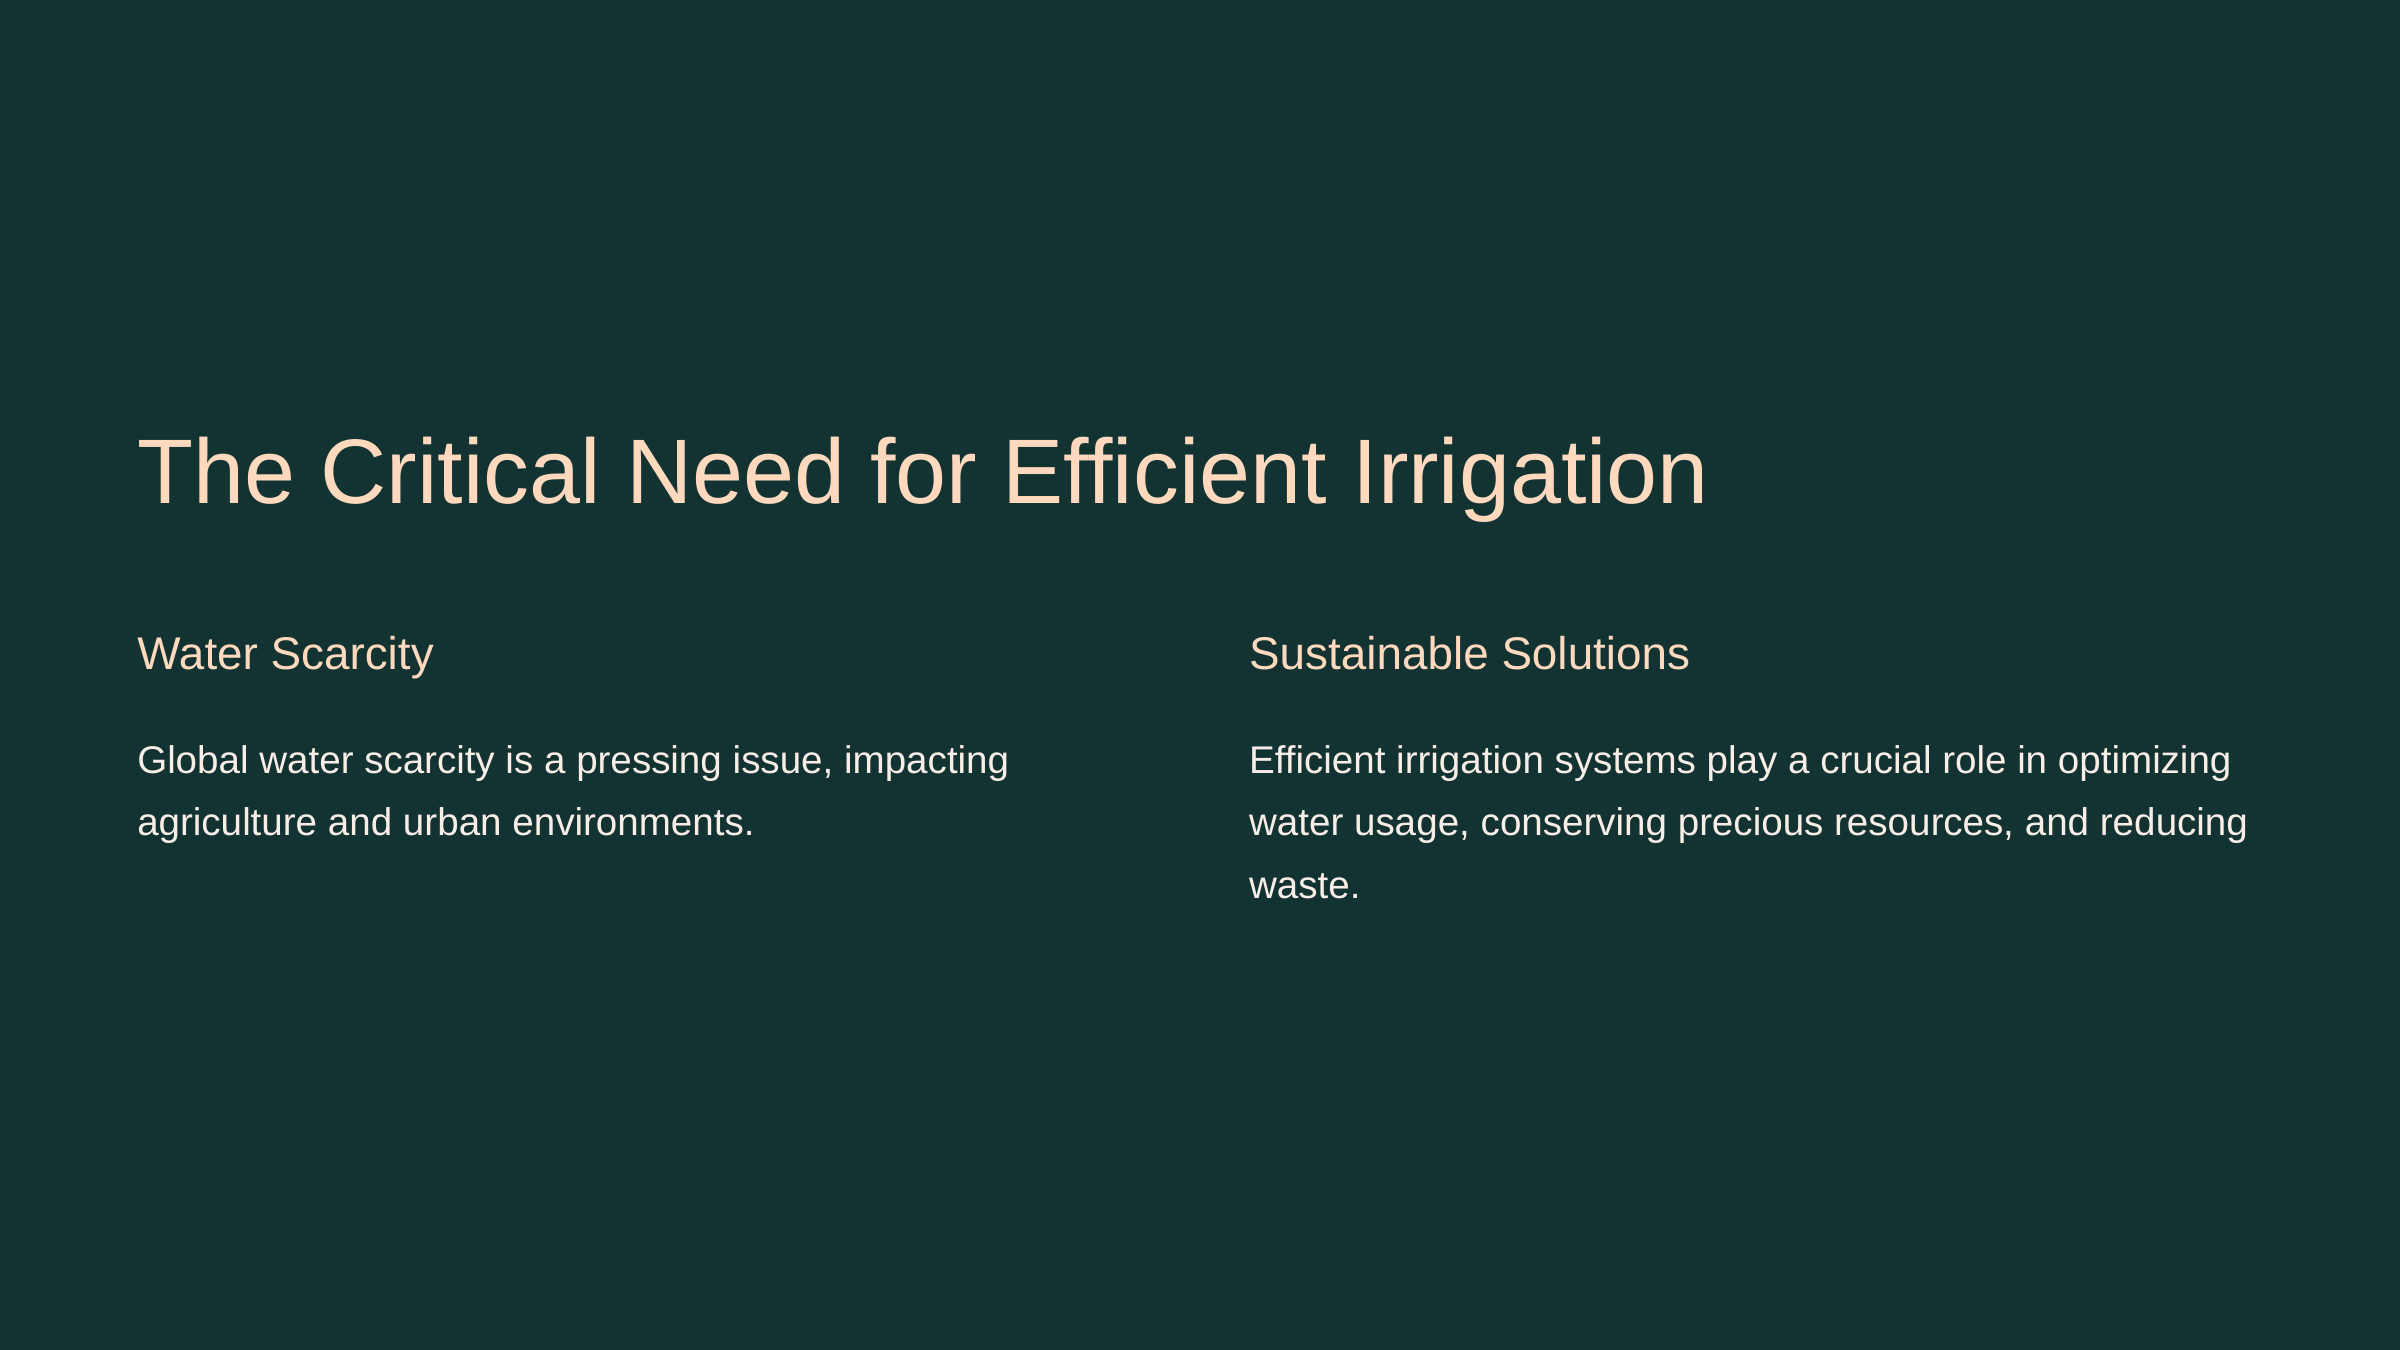

The Critical Need for Efficient Irrigation
Water Scarcity
Sustainable Solutions
Global water scarcity is a pressing issue, impacting agriculture and urban environments.
Efficient irrigation systems play a crucial role in optimizing water usage, conserving precious resources, and reducing waste.